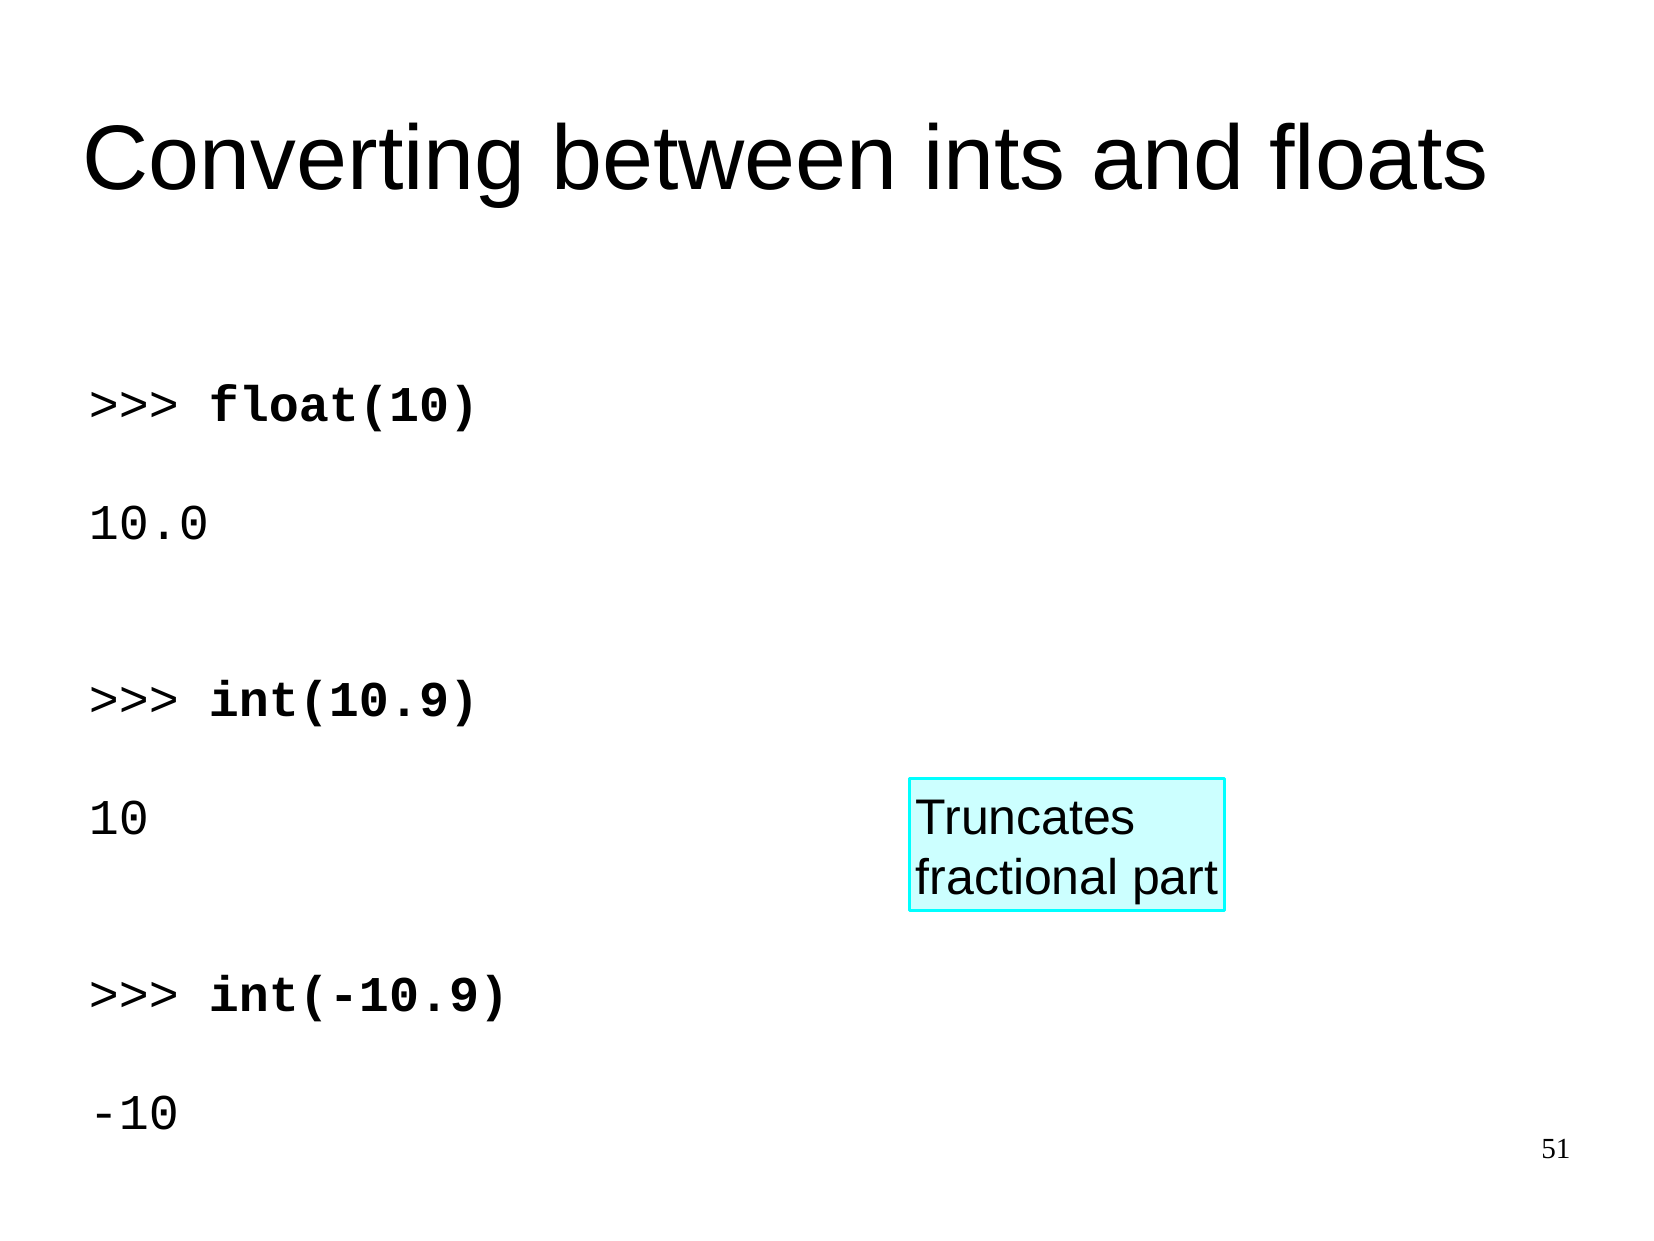

Converting between ints and floats
>>>
float(10)
10.0
>>>
int(10.9)
10
Truncates
fractional part
>>>
int(-10.9)
-10
51